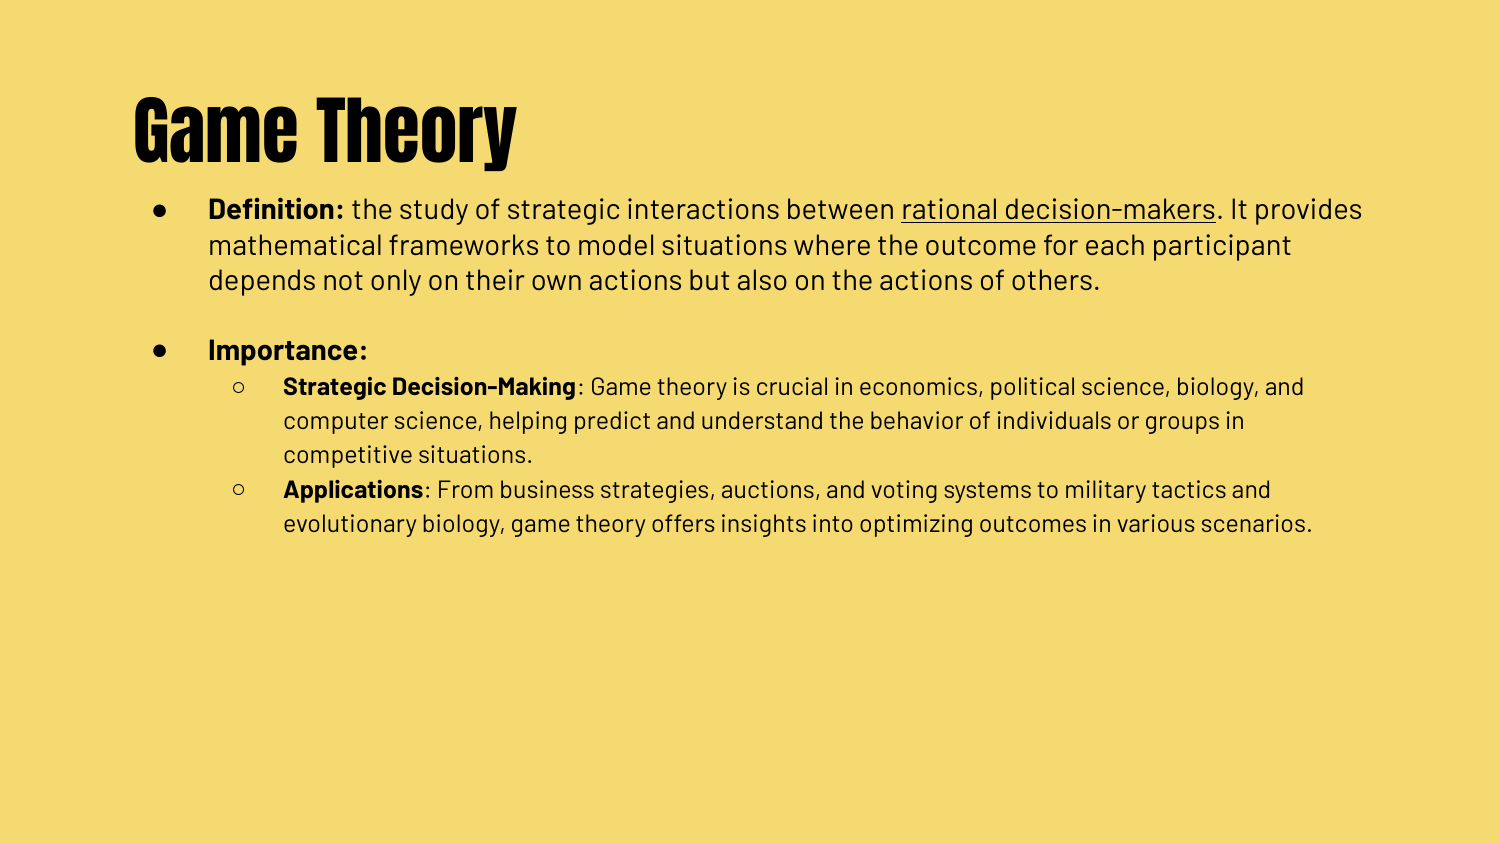

# Game Theory
Definition: the study of strategic interactions between rational decision-makers. It provides mathematical frameworks to model situations where the outcome for each participant depends not only on their own actions but also on the actions of others.

Importance:
Strategic Decision-Making: Game theory is crucial in economics, political science, biology, and computer science, helping predict and understand the behavior of individuals or groups in competitive situations.
Applications: From business strategies, auctions, and voting systems to military tactics and evolutionary biology, game theory offers insights into optimizing outcomes in various scenarios.